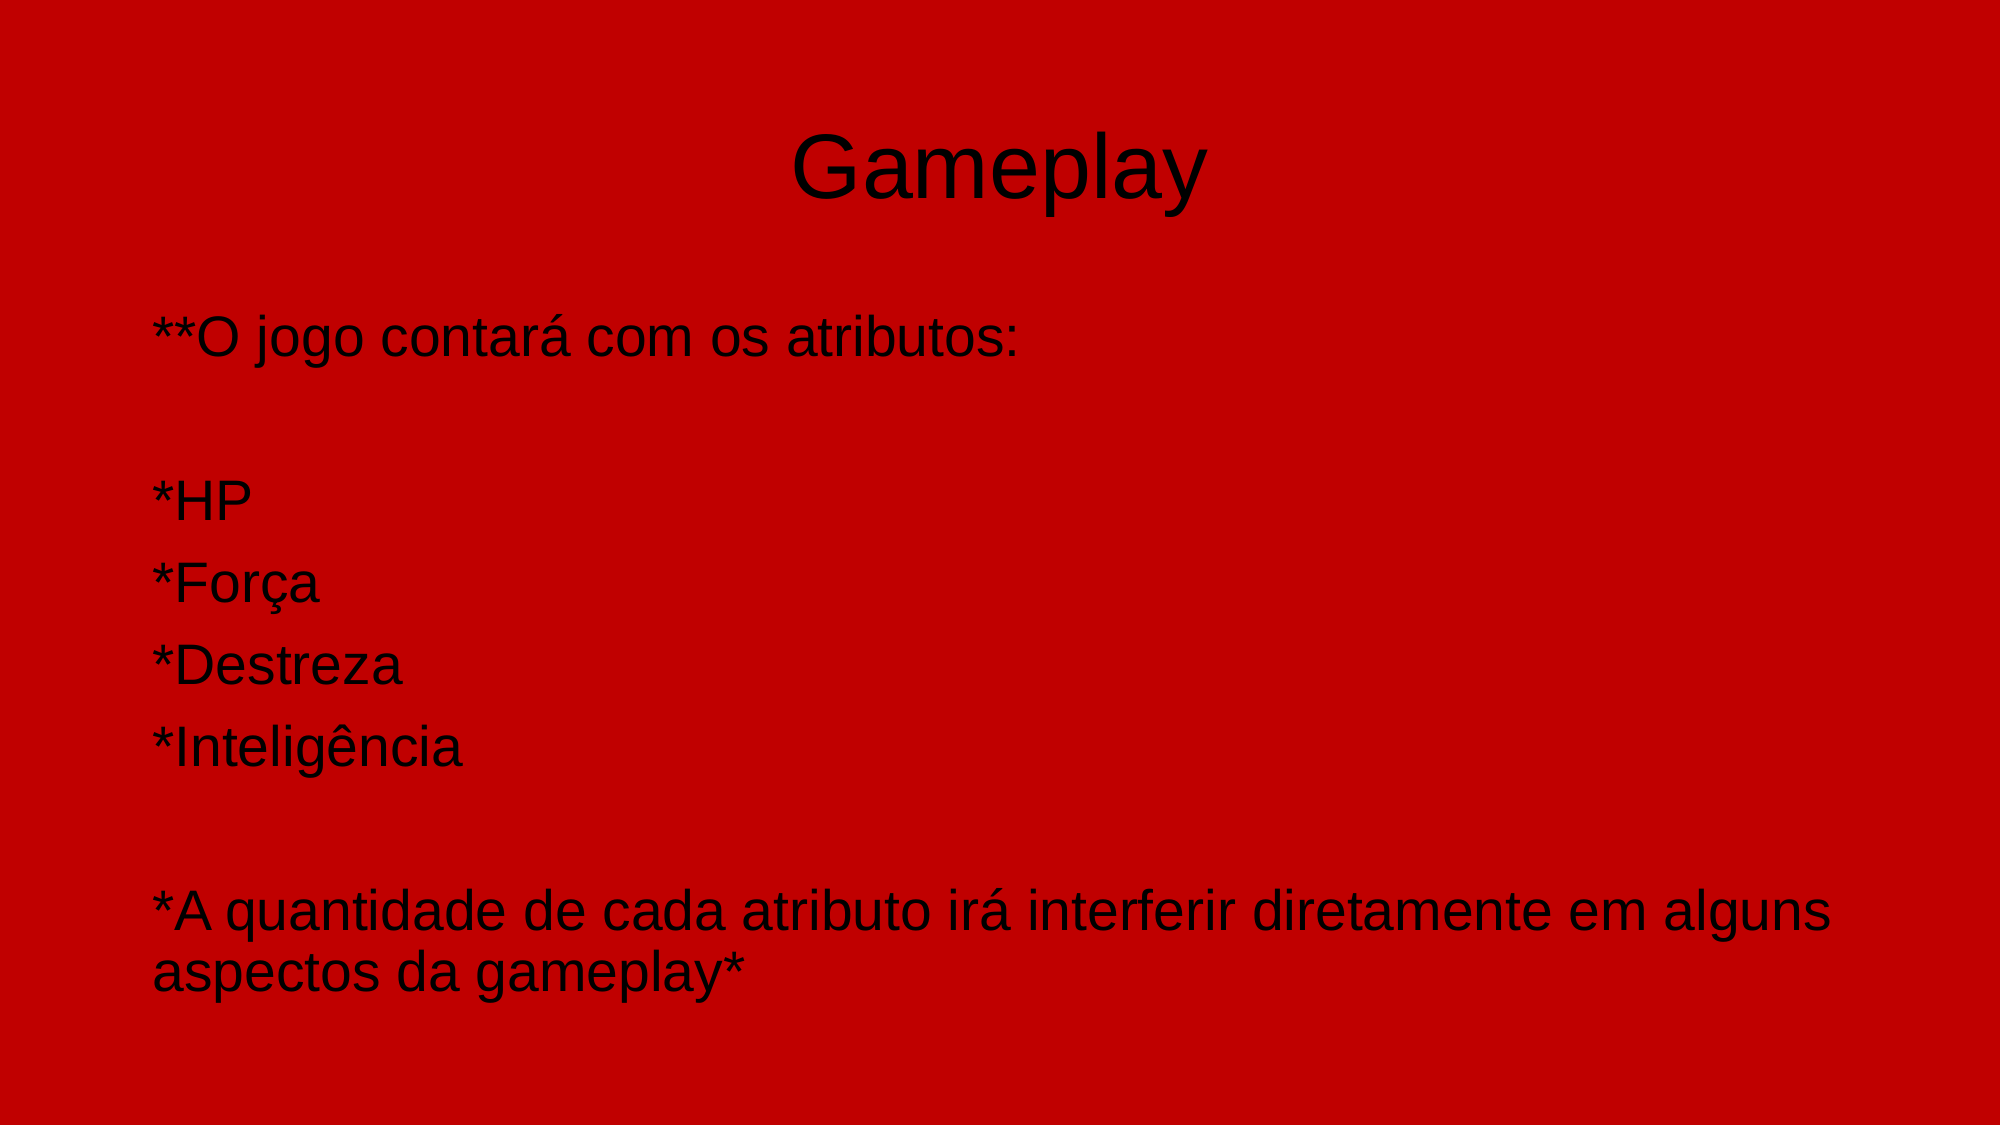

# Gameplay
**O jogo contará com os atributos:

*HP
*Força
*Destreza
*Inteligência

*A quantidade de cada atributo irá interferir diretamente em alguns aspectos da gameplay*